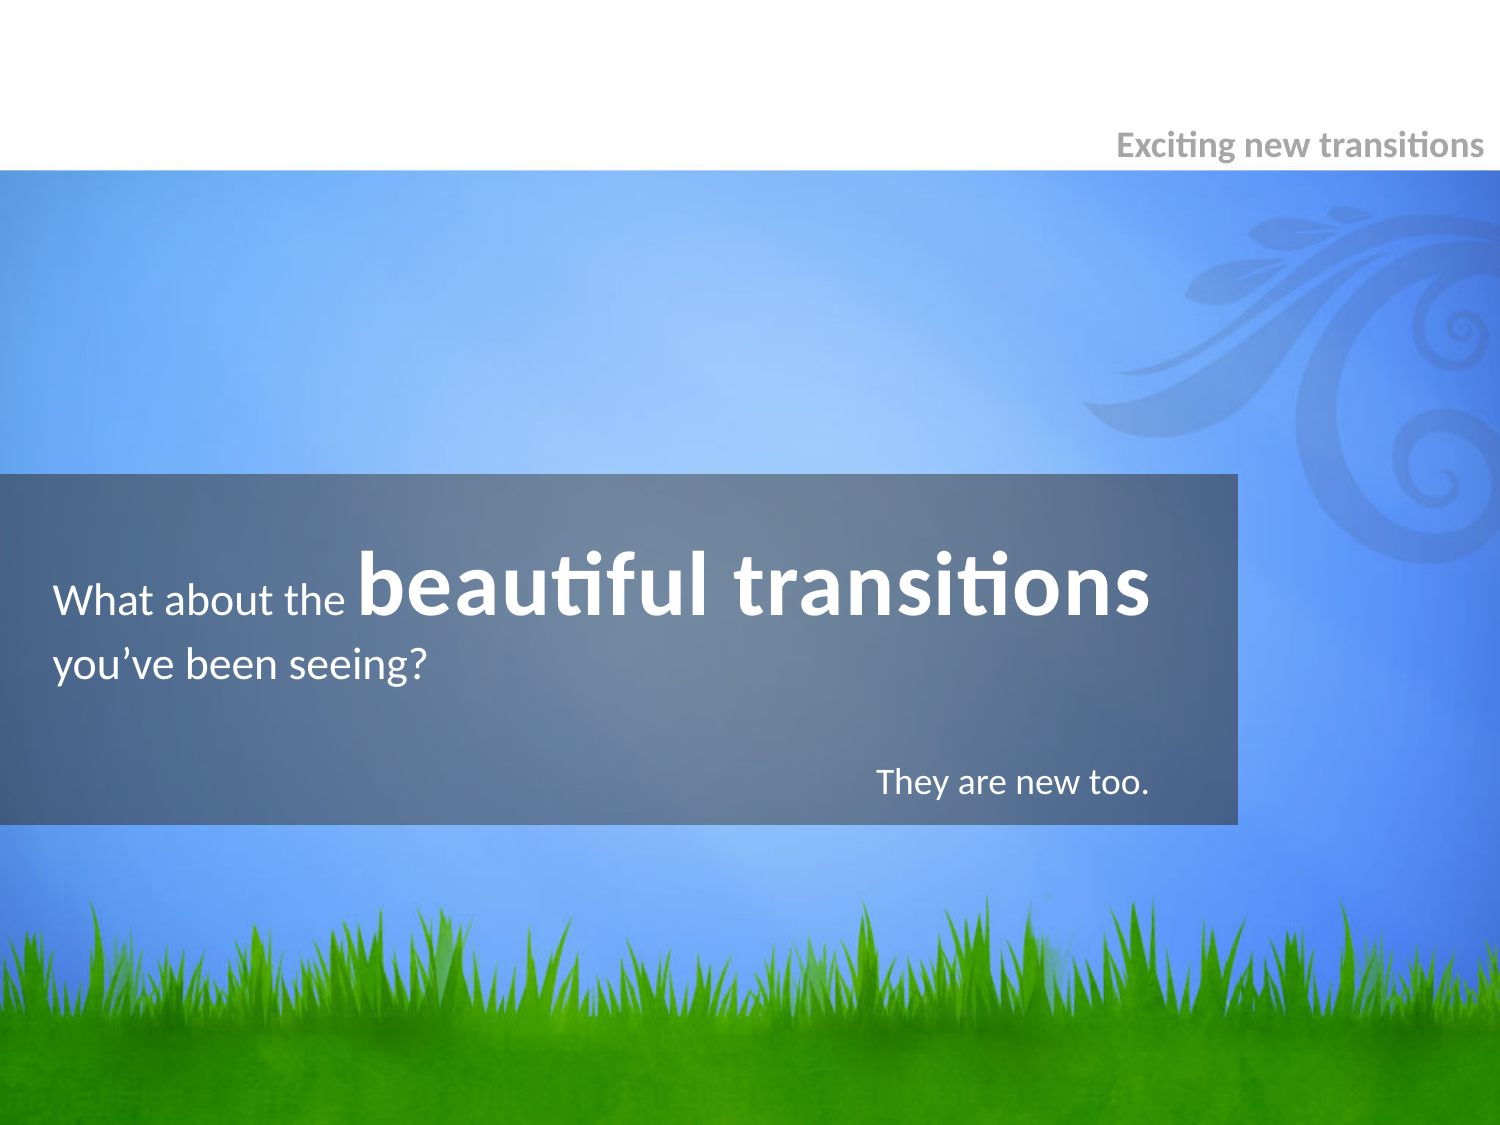

Exciting new transitions

# What about the beautiful transitions you’ve been seeing?
They are new too.